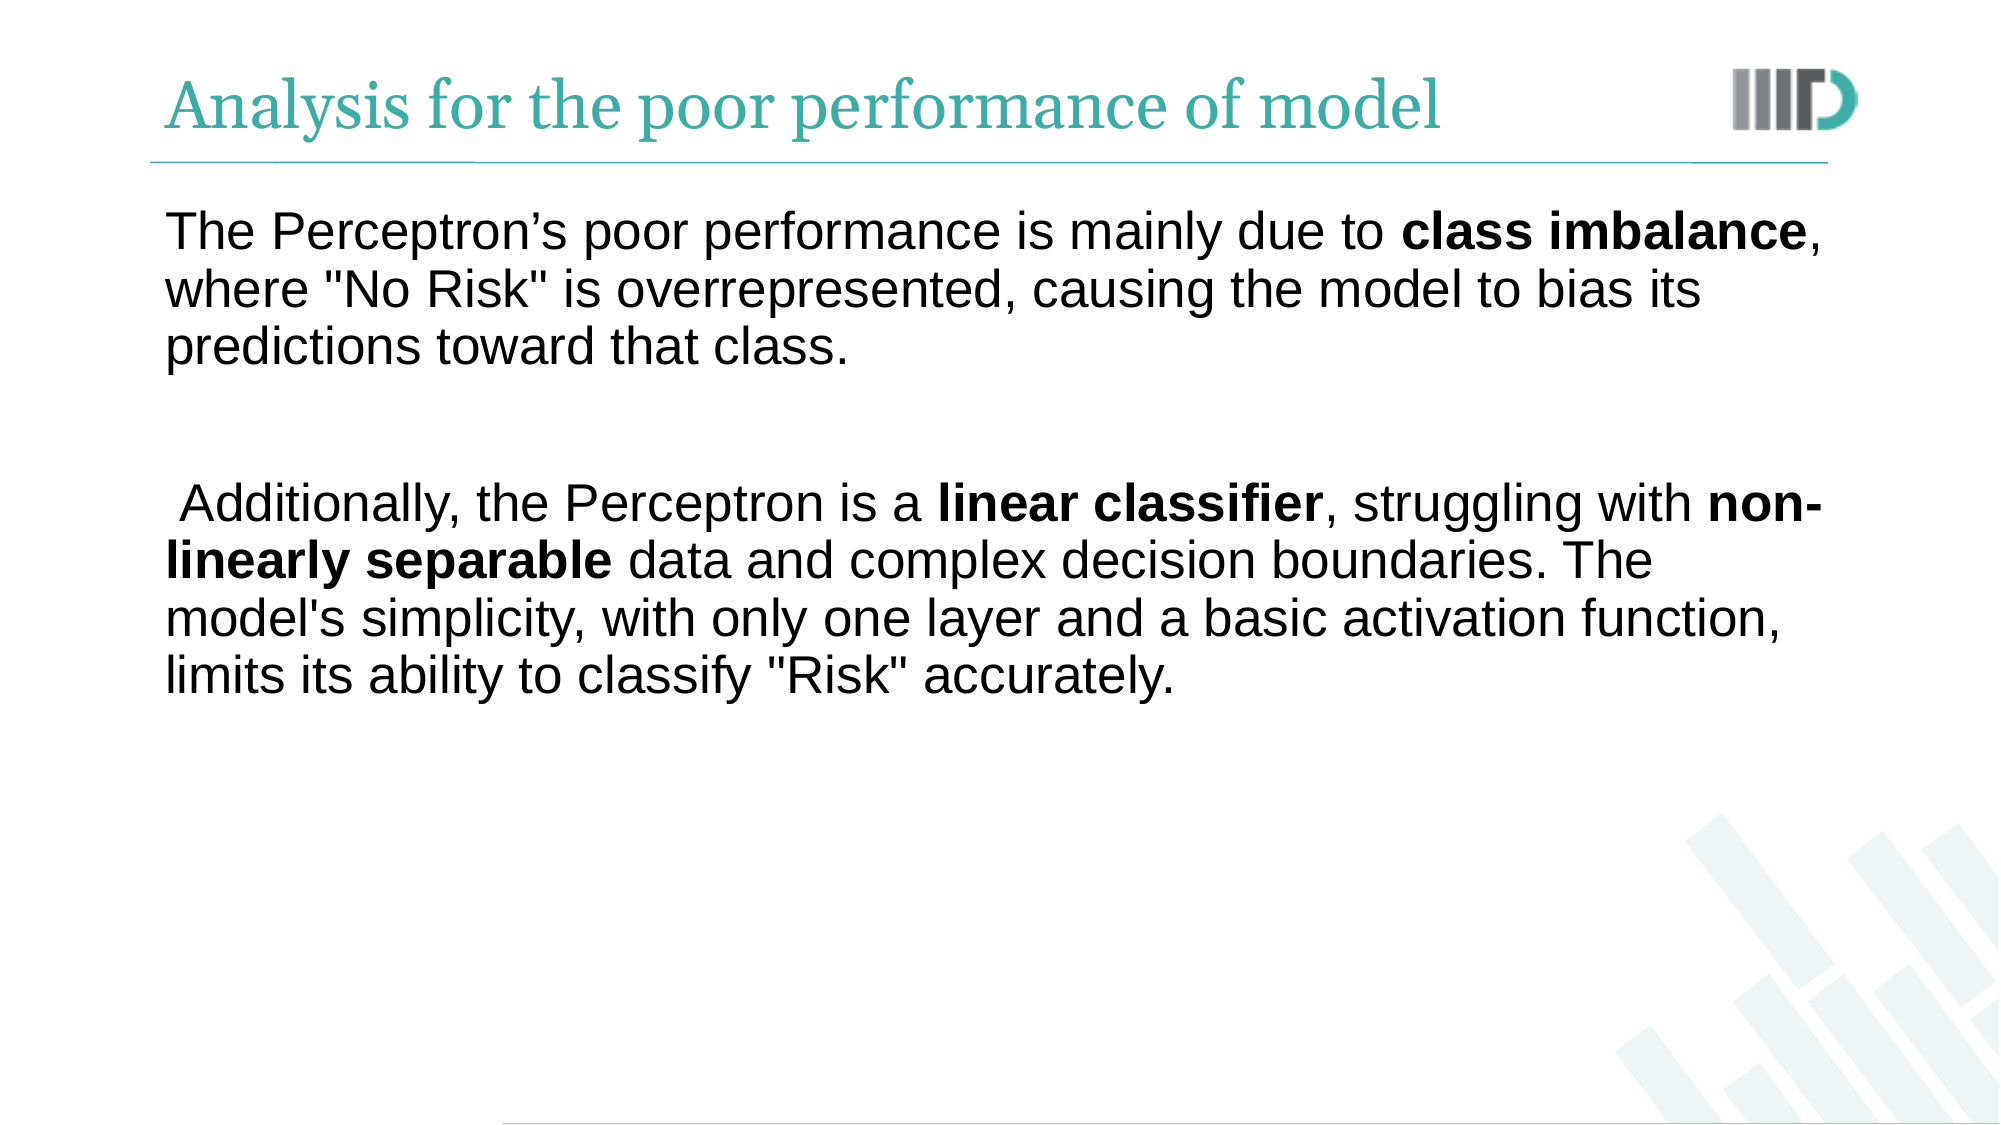

# Analysis for the poor performance of model
The Perceptron’s poor performance is mainly due to class imbalance, where "No Risk" is overrepresented, causing the model to bias its predictions toward that class.

 Additionally, the Perceptron is a linear classifier, struggling with non-linearly separable data and complex decision boundaries. The model's simplicity, with only one layer and a basic activation function, limits its ability to classify "Risk" accurately.